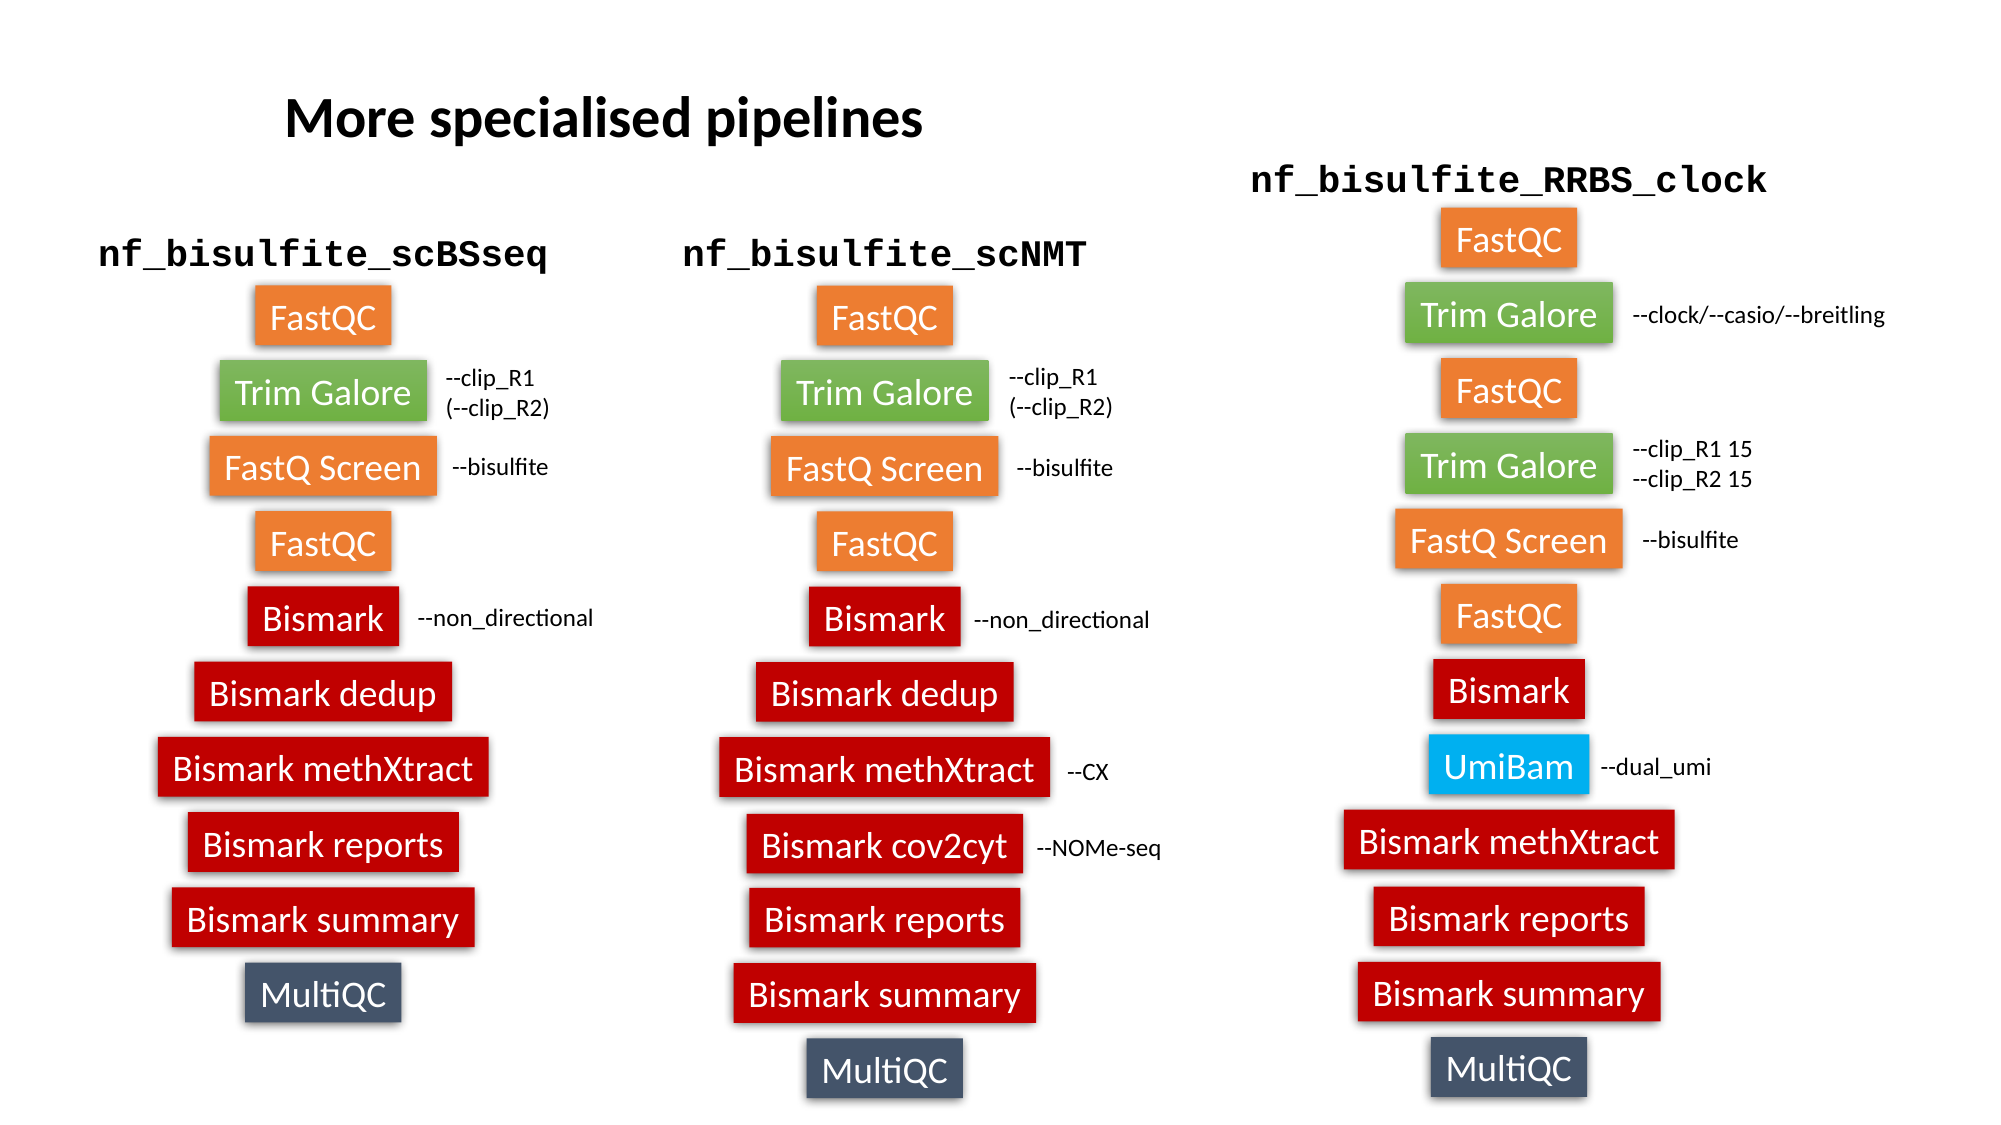

# More specialised pipelines
nf_bisulfite_RRBS_clock
FastQC
Trim Galore
--clock/--casio/--breitling
FastQC
--clip_R1 15
--clip_R2 15
Trim Galore
FastQ Screen
--bisulfite
FastQC
Bismark
UmiBam
--dual_umi
Bismark methXtract
Bismark reports
Bismark summary
MultiQC
nf_bisulfite_scBSseq
FastQC
--clip_R1
(--clip_R2)
Trim Galore
FastQ Screen
--bisulfite
FastQC
Bismark
--non_directional
Bismark dedup
Bismark methXtract
Bismark reports
Bismark summary
MultiQC
nf_bisulfite_scNMT
FastQC
--clip_R1
(--clip_R2)
Trim Galore
FastQ Screen
--bisulfite
FastQC
Bismark
--non_directional
Bismark dedup
Bismark methXtract
--CX
Bismark cov2cyt
--NOMe-seq
Bismark reports
Bismark summary
MultiQC